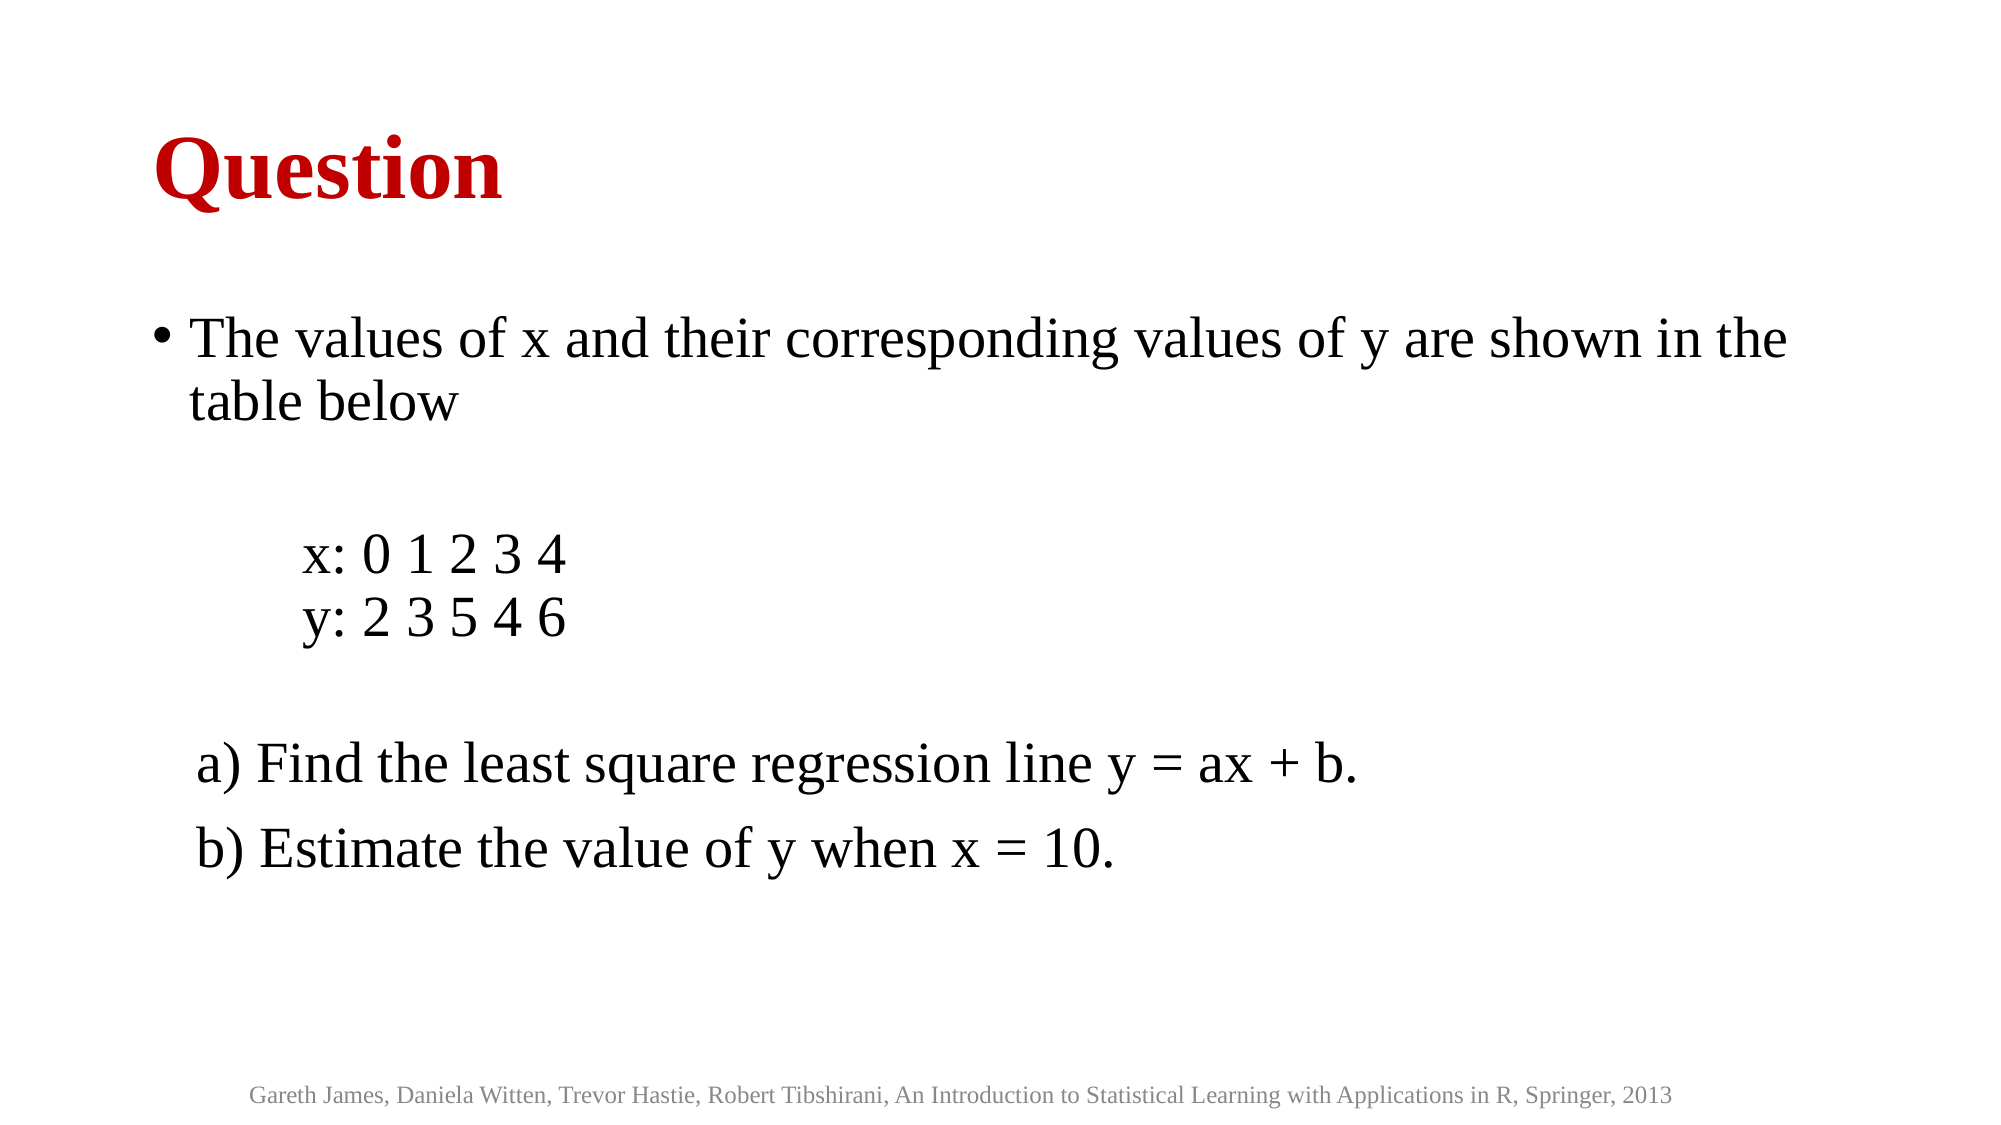

# Question
The values of x and their corresponding values of y are shown in the table below
	x: 0 1 2 3 4
	y: 2 3 5 4 6
a) Find the least square regression line y = ax + b.
b) Estimate the value of y when x = 10.
Gareth James, Daniela Witten, Trevor Hastie, Robert Tibshirani, An Introduction to Statistical Learning with Applications in R, Springer, 2013